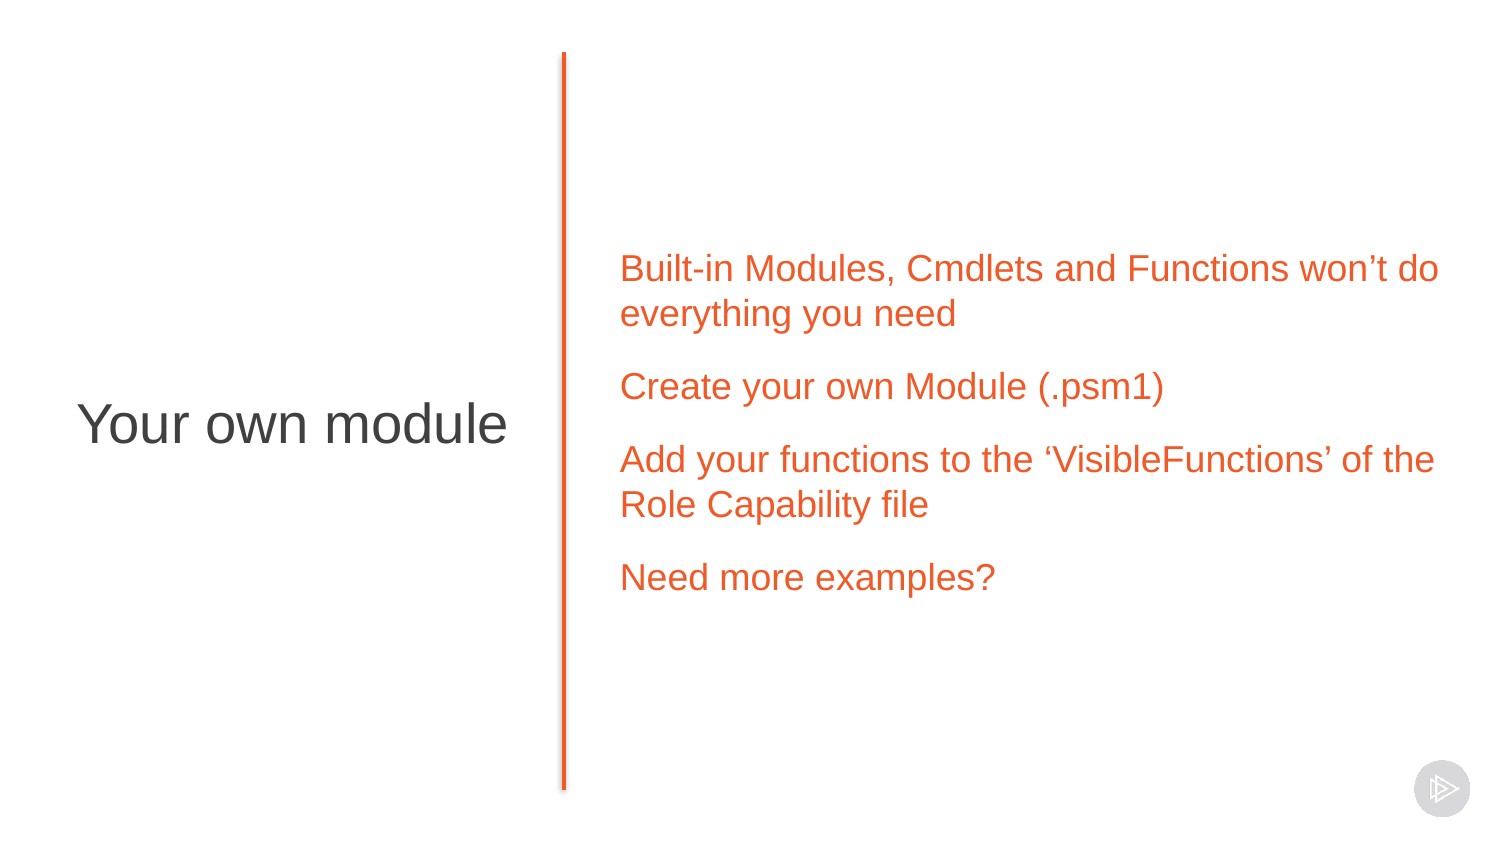

Built-in Modules, Cmdlets and Functions won’t do everything you need
Create your own Module (.psm1)
Add your functions to the ‘VisibleFunctions’ of the Role Capability file
Need more examples?
Your own module